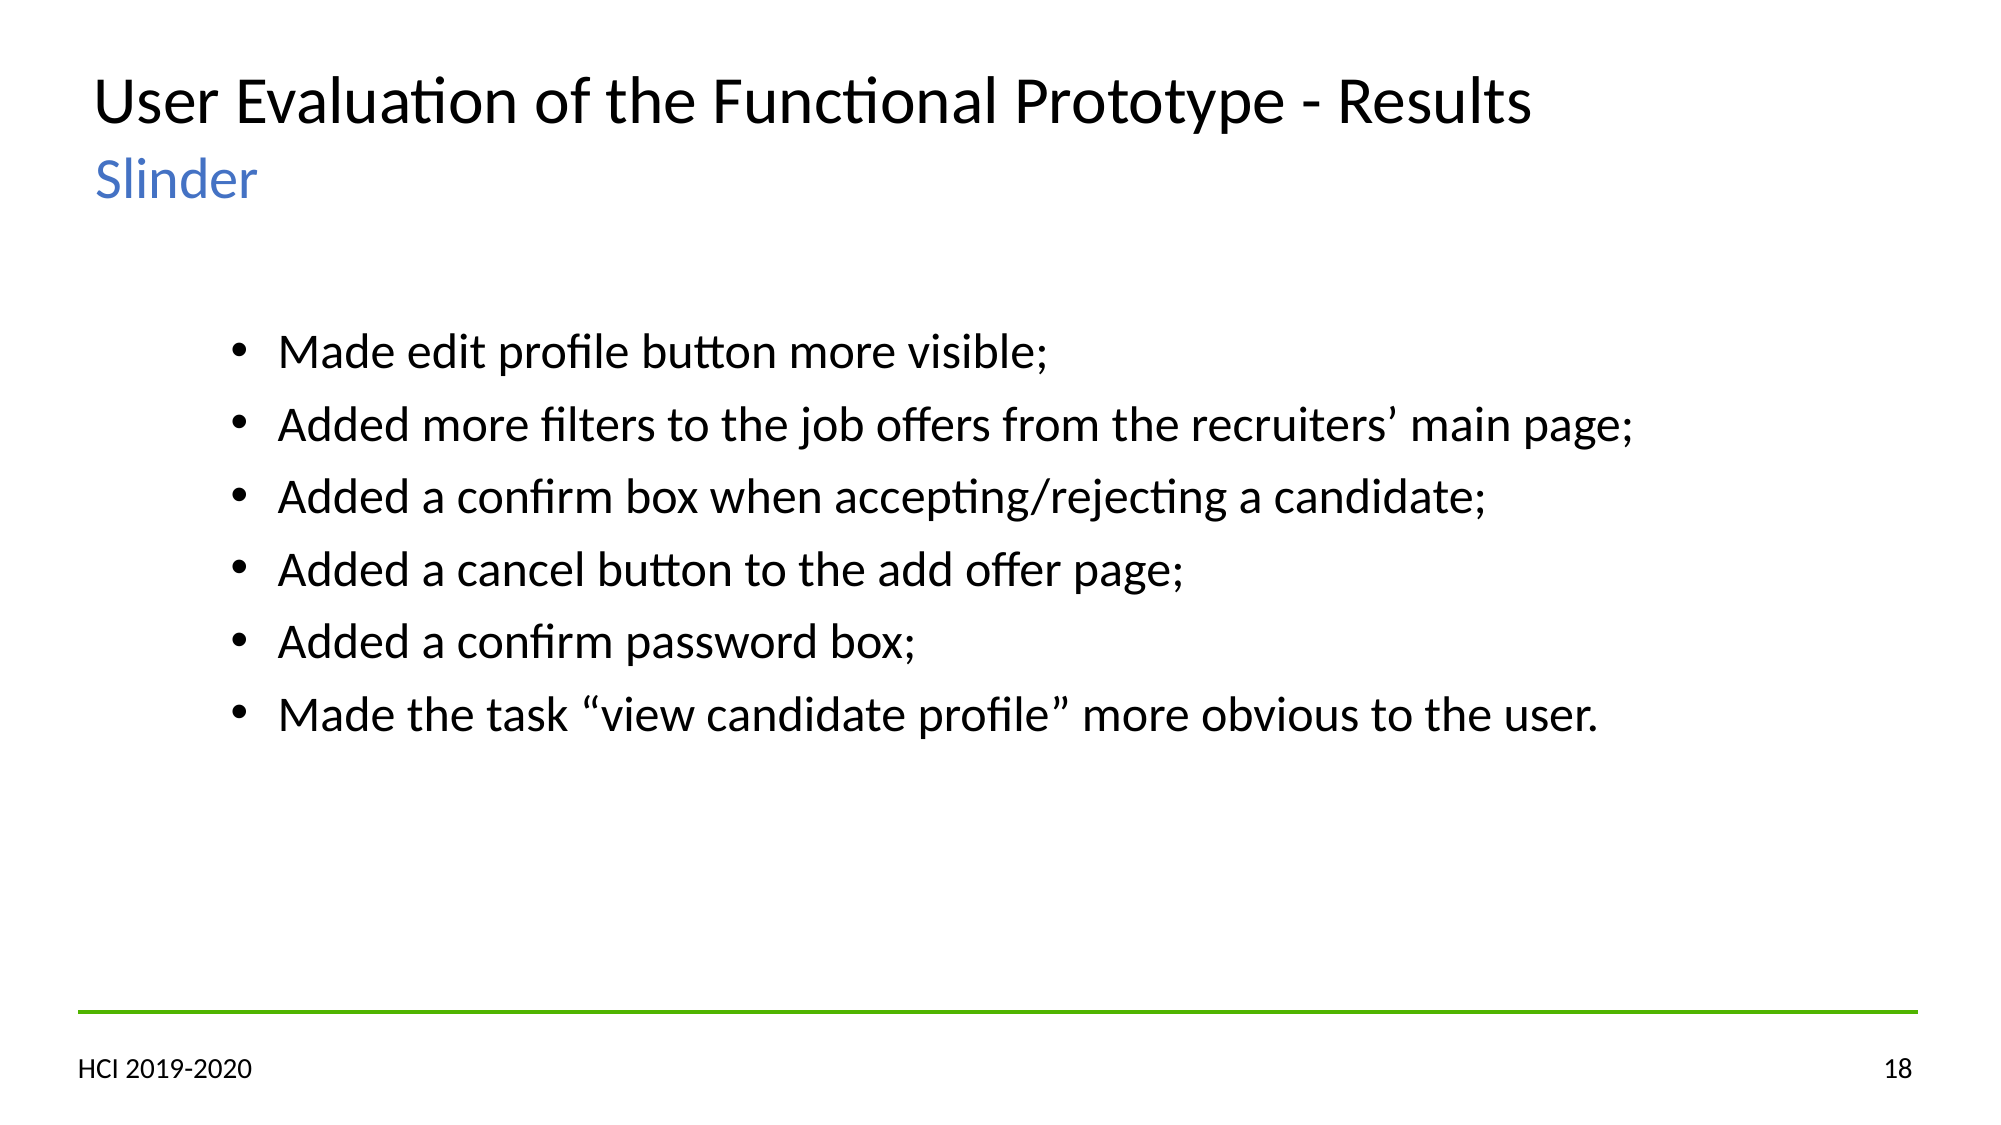

User Evaluation of the Functional Prototype - Results
Slinder

Made edit profile button more visible;
Added more filters to the job offers from the recruiters’ main page;
Added a confirm box when accepting/rejecting a candidate;
Added a cancel button to the add offer page;
Added a confirm password box;
Made the task “view candidate profile” more obvious to the user.

HCI 2019-2020
18